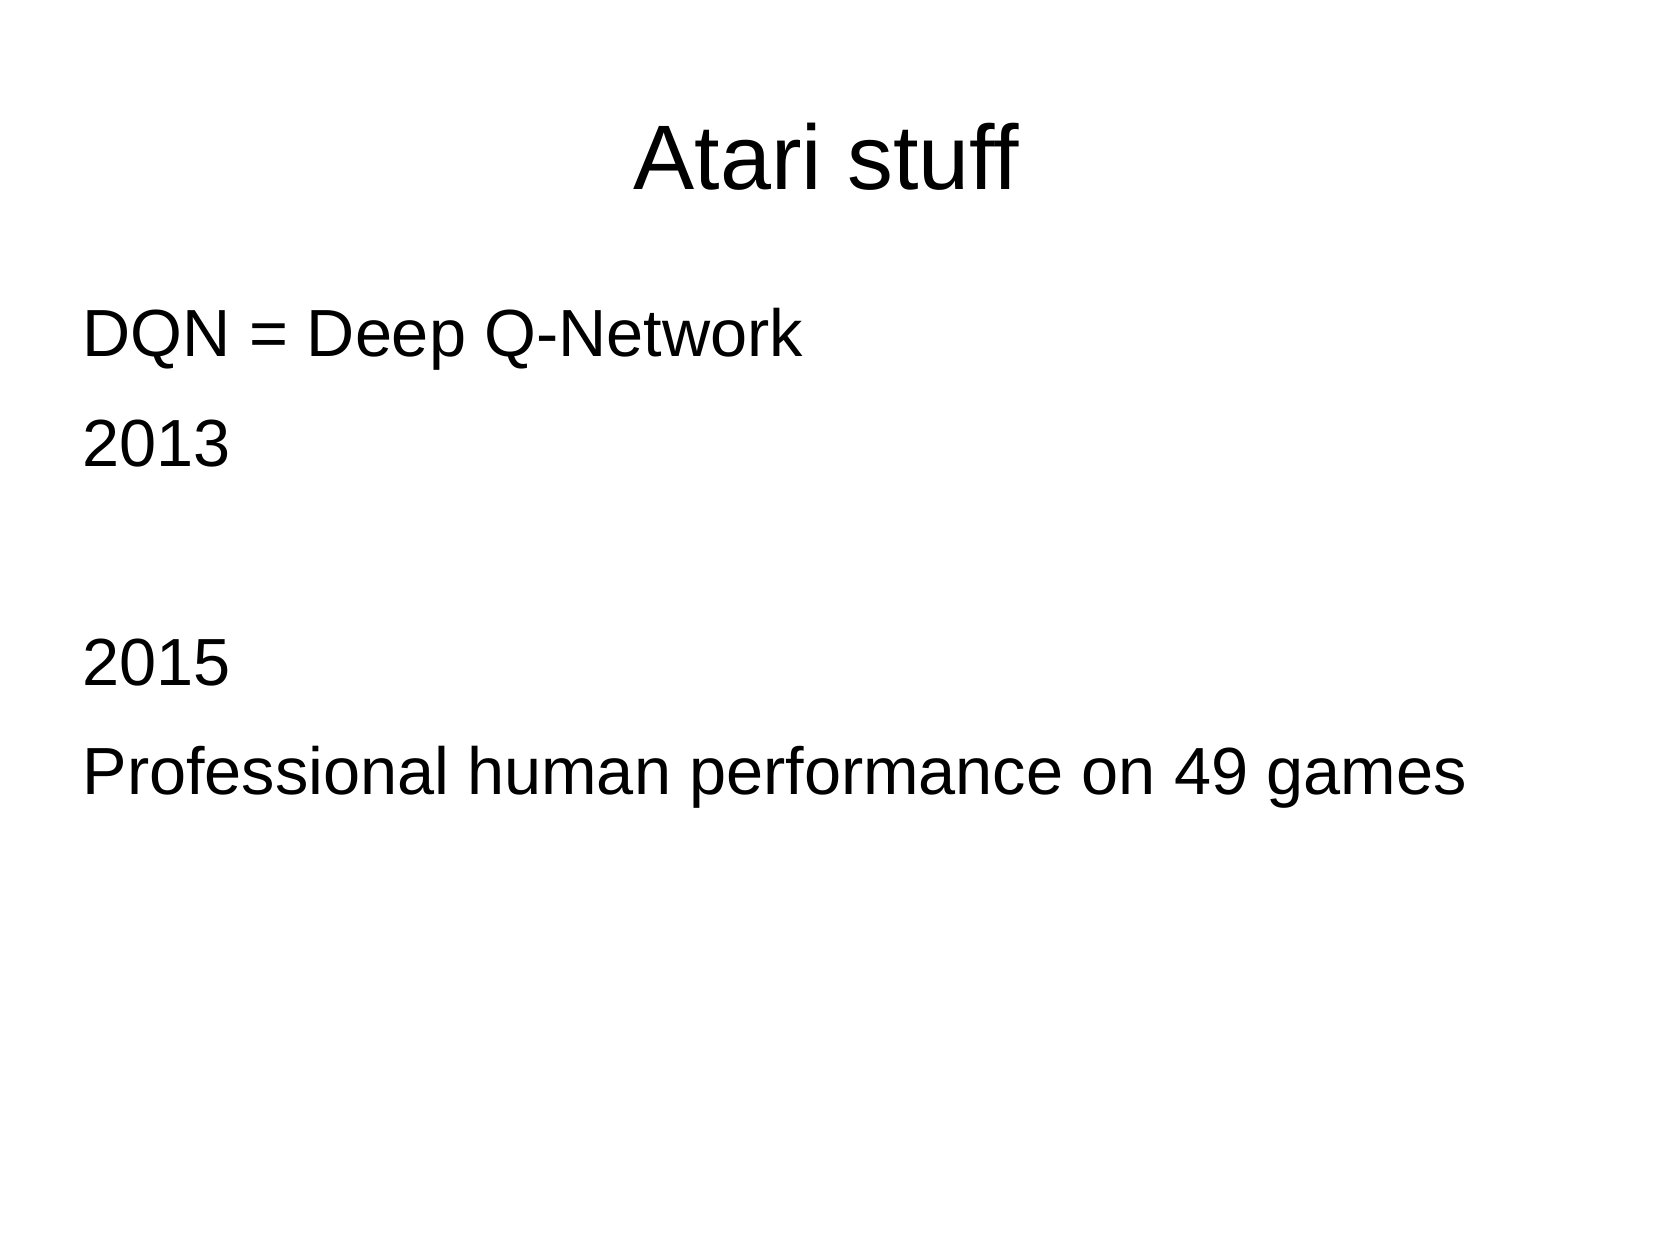

Atari stuff
DQN = Deep Q-Network
2013

2015
Professional human performance on 49 games